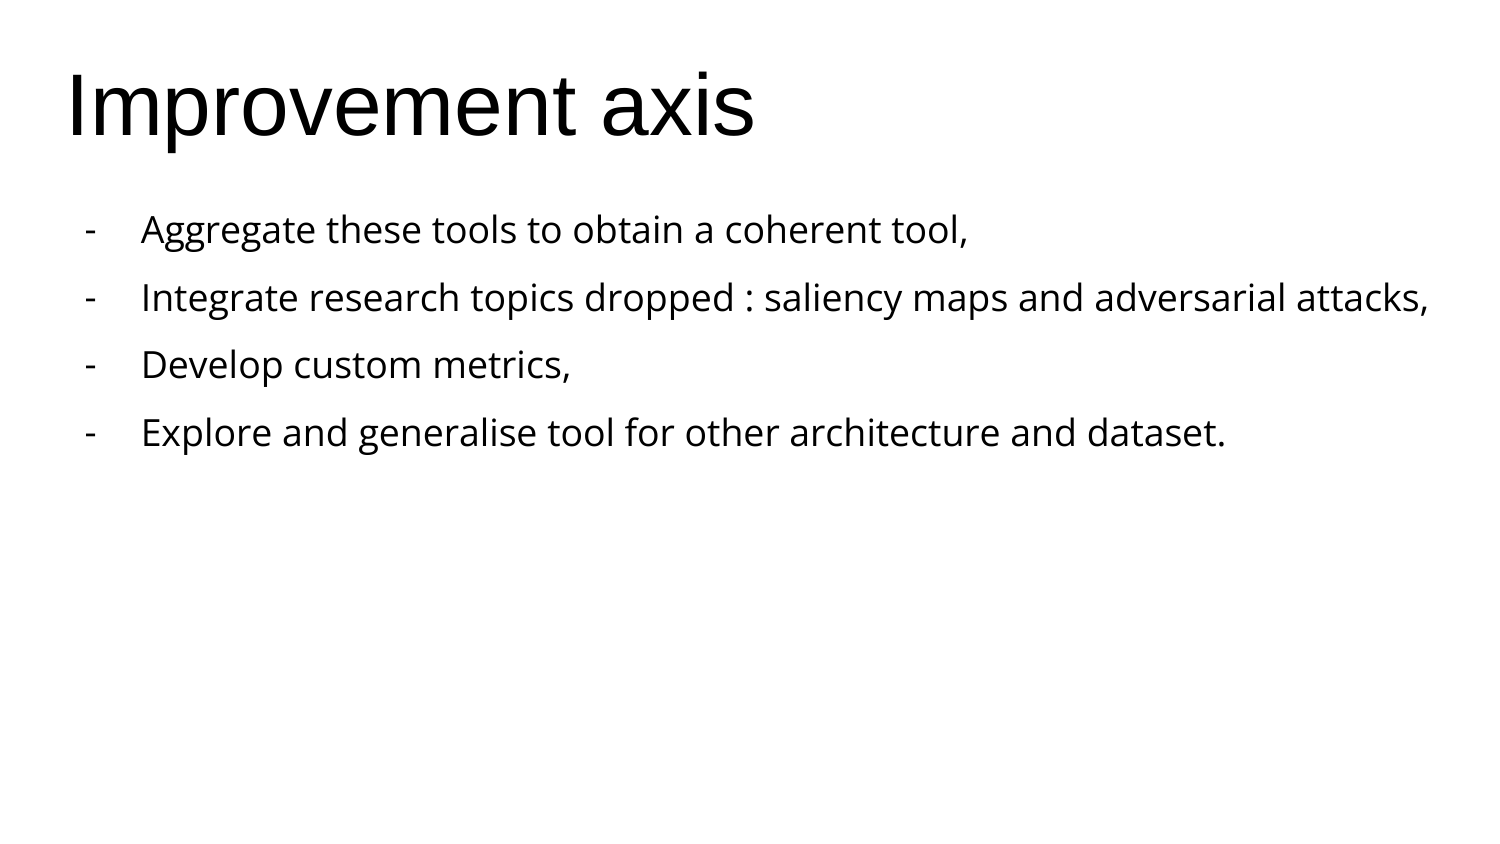

Improvement axis
Aggregate these tools to obtain a coherent tool,
Integrate research topics dropped : saliency maps and adversarial attacks,
Develop custom metrics,
Explore and generalise tool for other architecture and dataset.